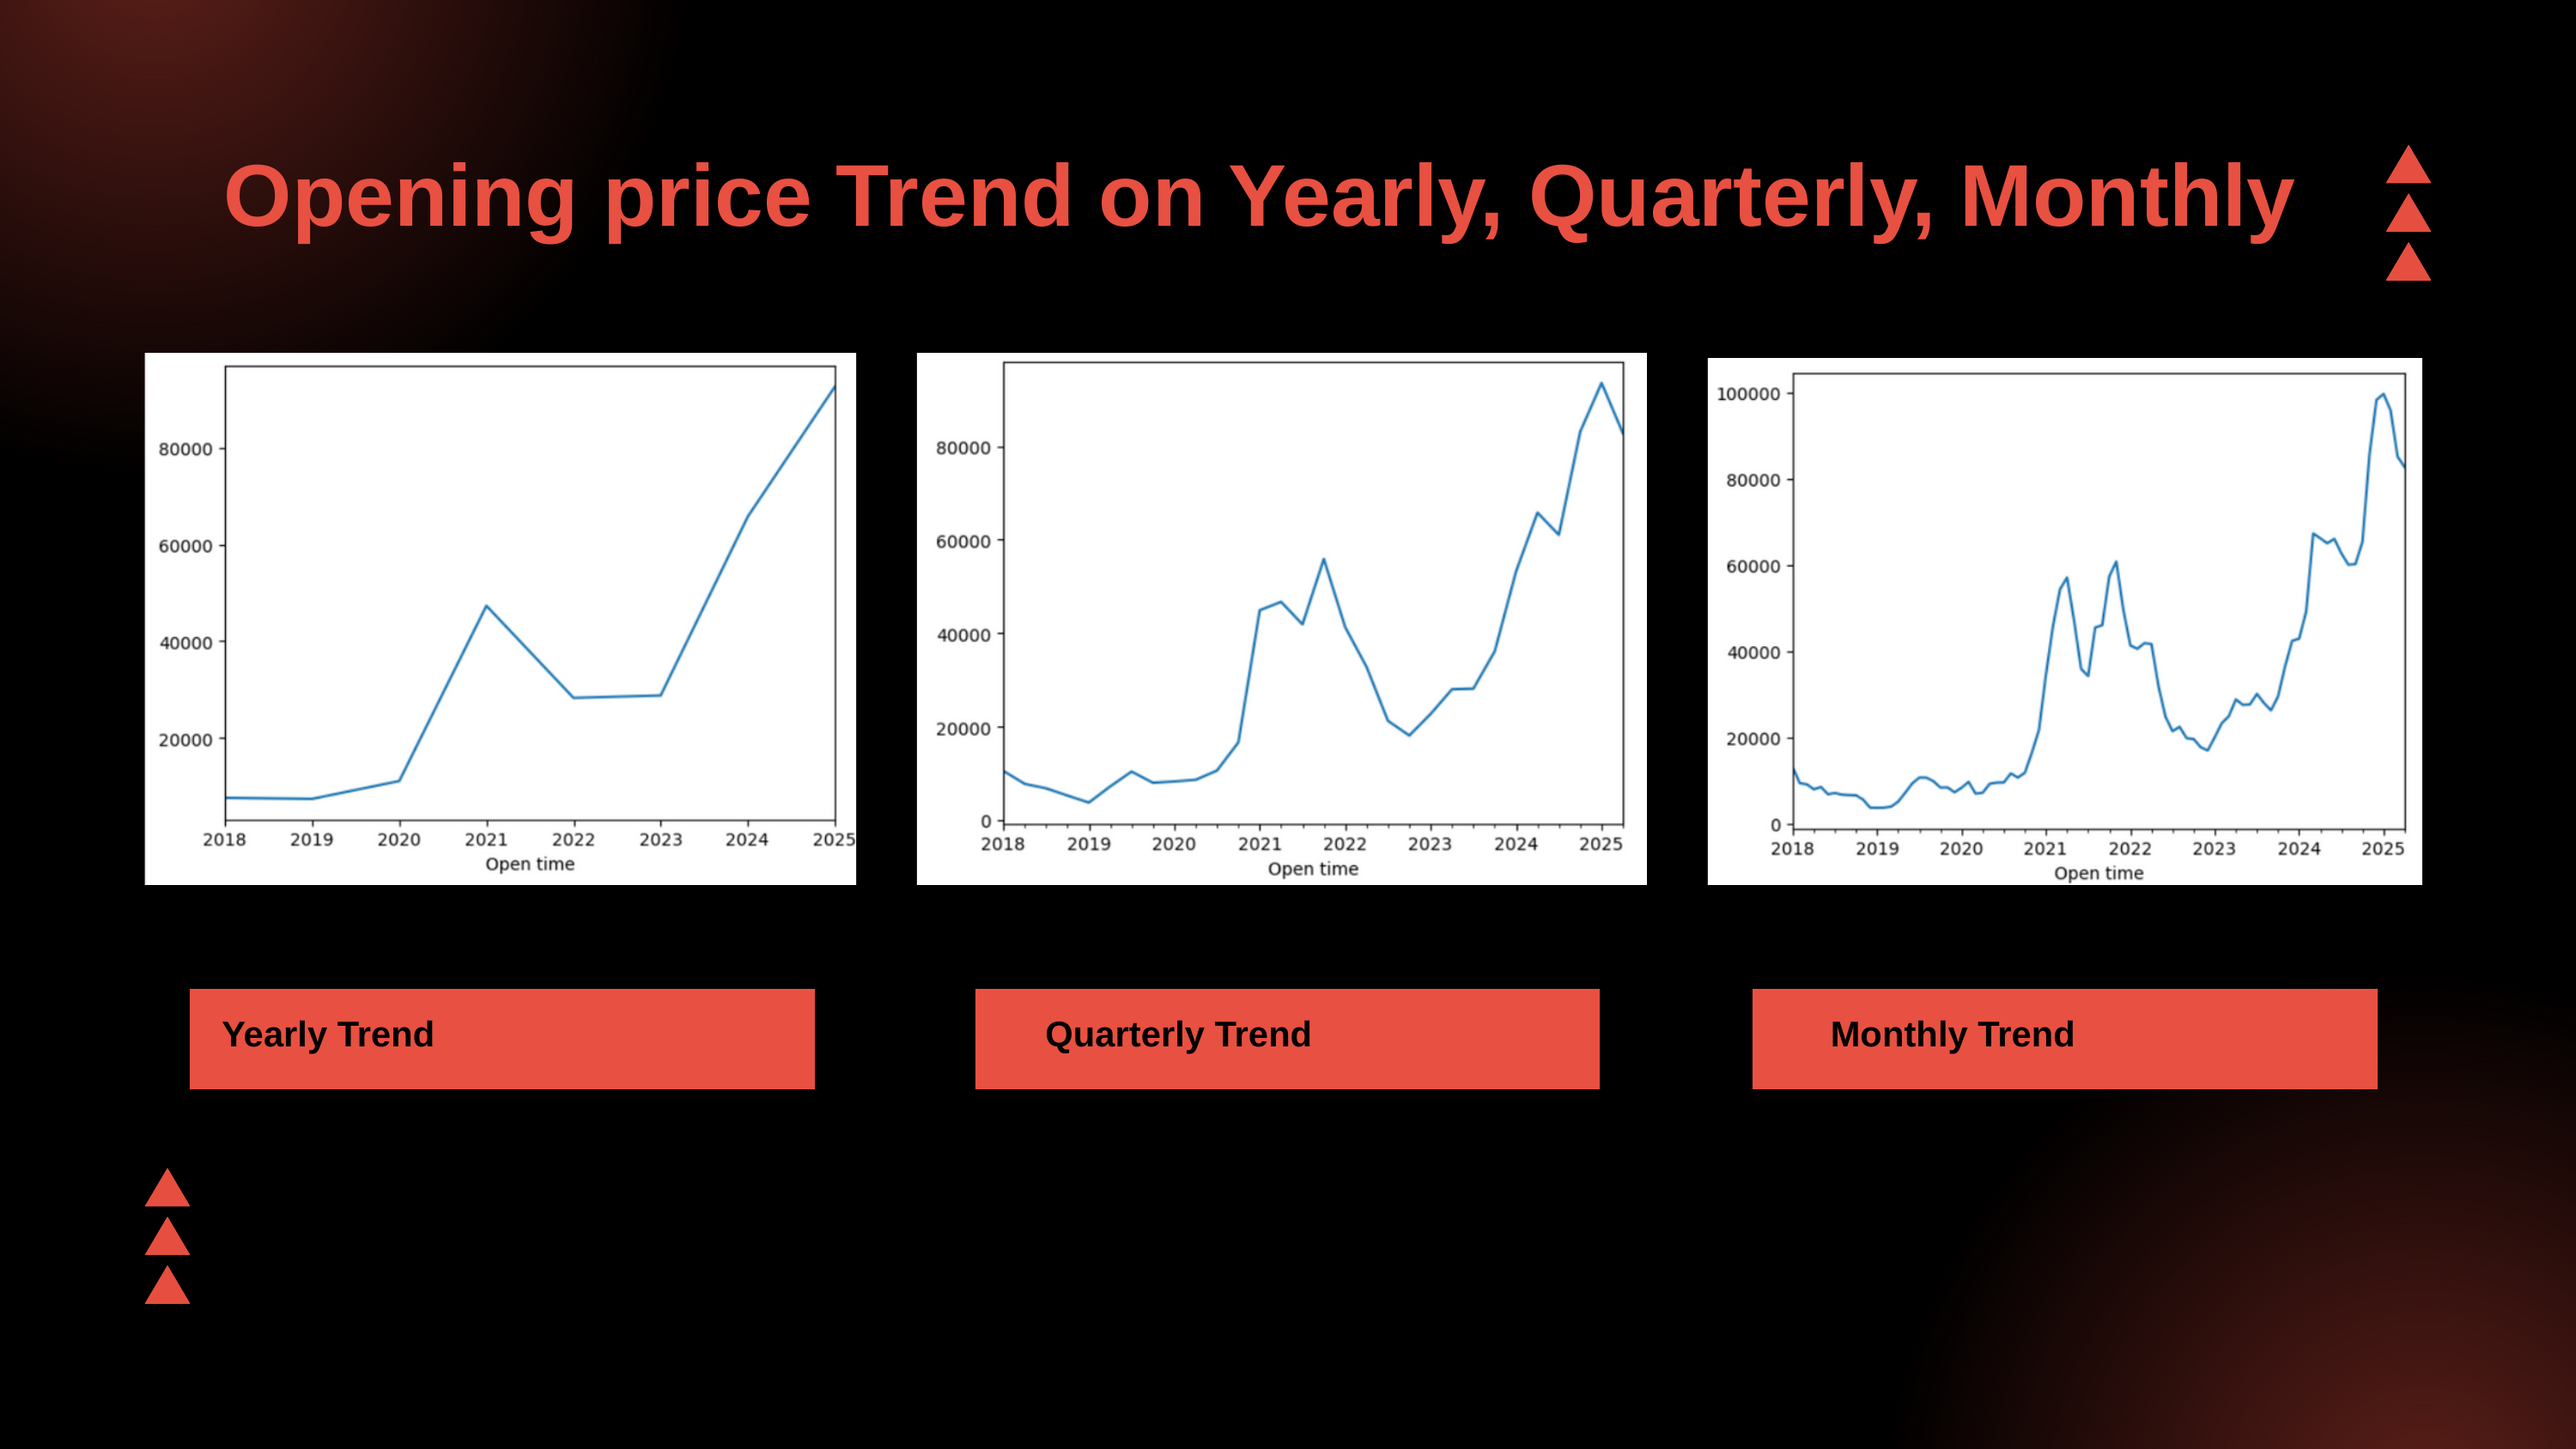

Opening price Trend on Yearly, Quarterly, Monthly

Yearly Trend
Quarterly Trend
Monthly Trend